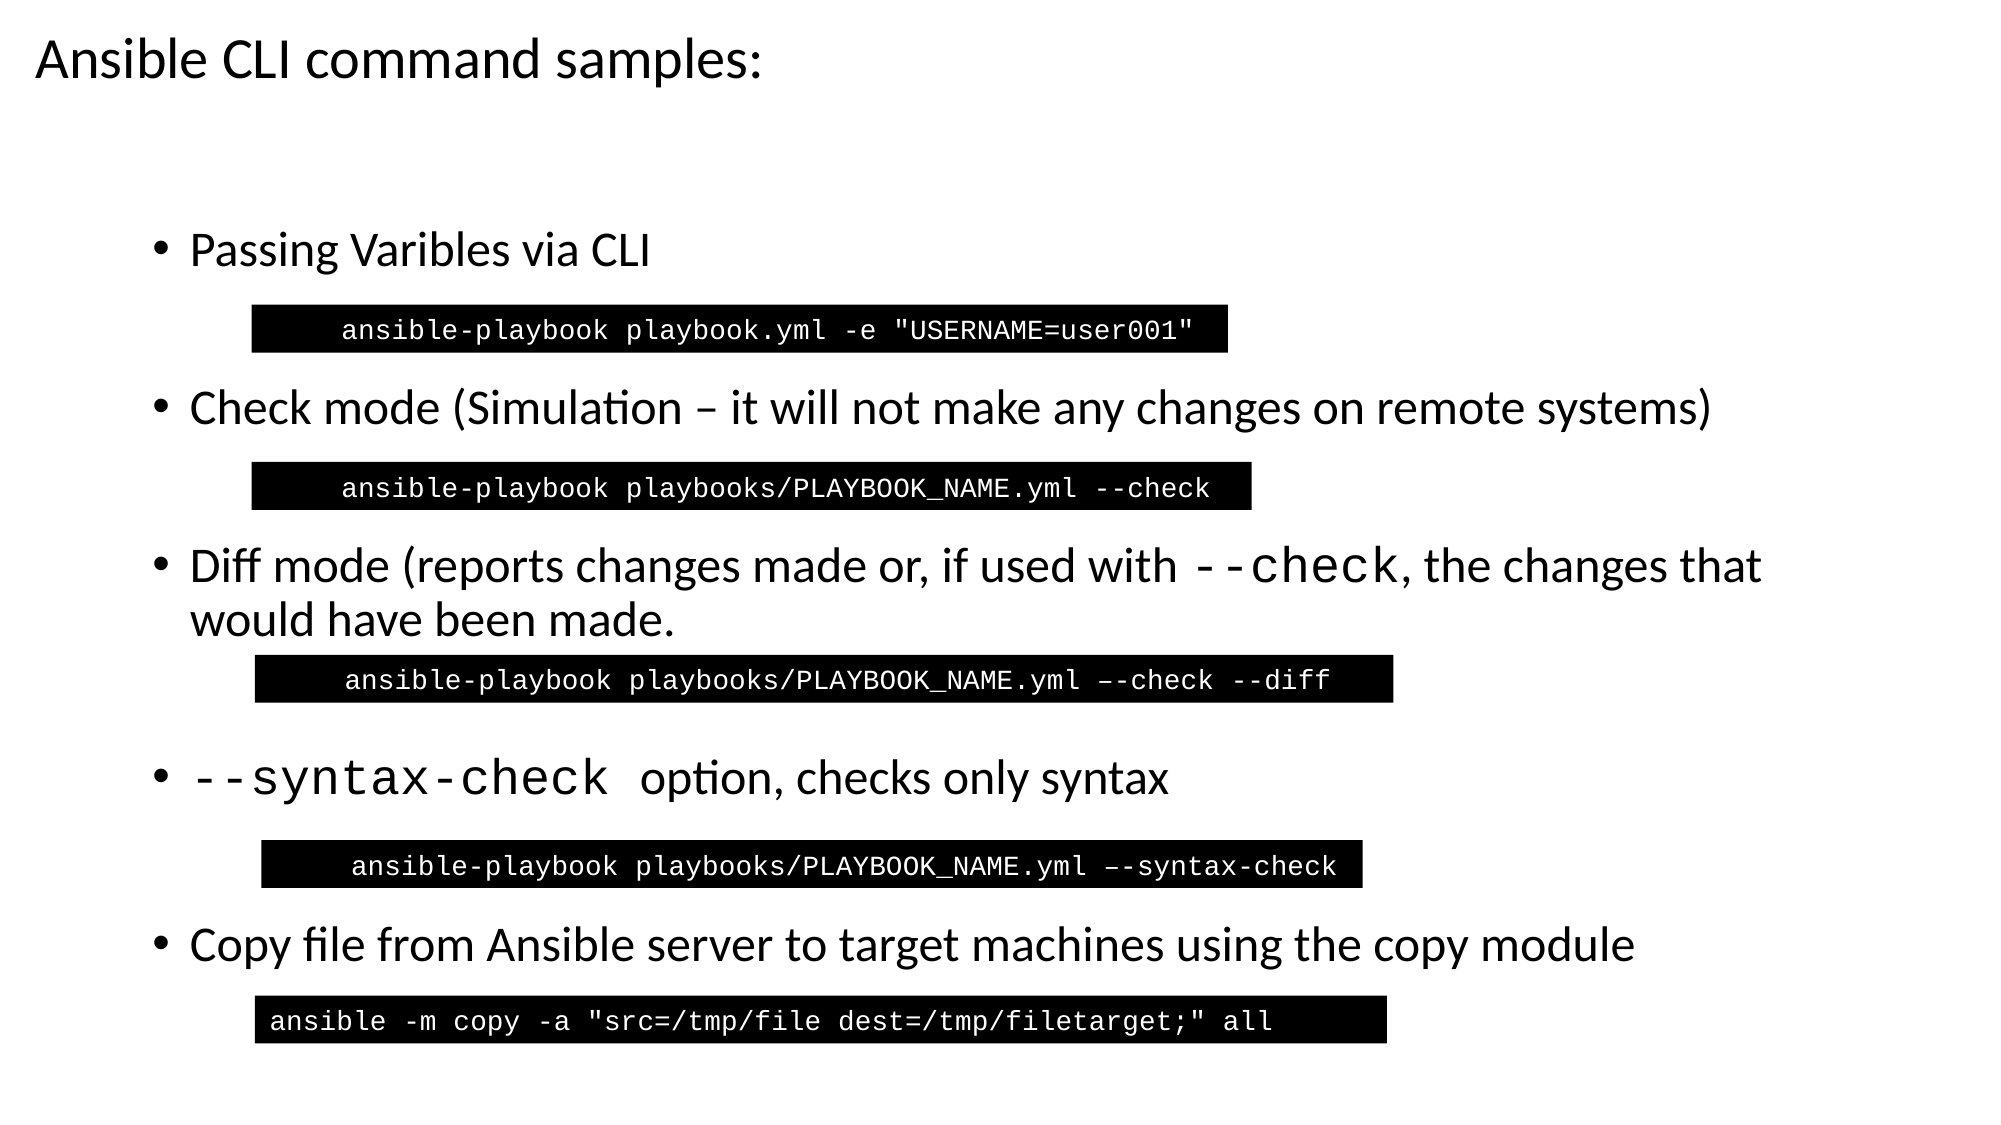

# Ansible CLI command samples:
Passing Varibles via CLI

Check mode (Simulation – it will not make any changes on remote systems)

Diff mode (reports changes made or, if used with --check, the changes that would have been made.

--syntax-check option, checks only syntax

Copy file from Ansible server to target machines using the copy module

ansible-playbook playbook.yml -e "USERNAME=user001"
ansible-playbook playbooks/PLAYBOOK_NAME.yml --check
ansible-playbook playbooks/PLAYBOOK_NAME.yml –-check --diff
ansible-playbook playbooks/PLAYBOOK_NAME.yml –-syntax-check
ansible -m copy -a "src=/tmp/file dest=/tmp/filetarget;" all